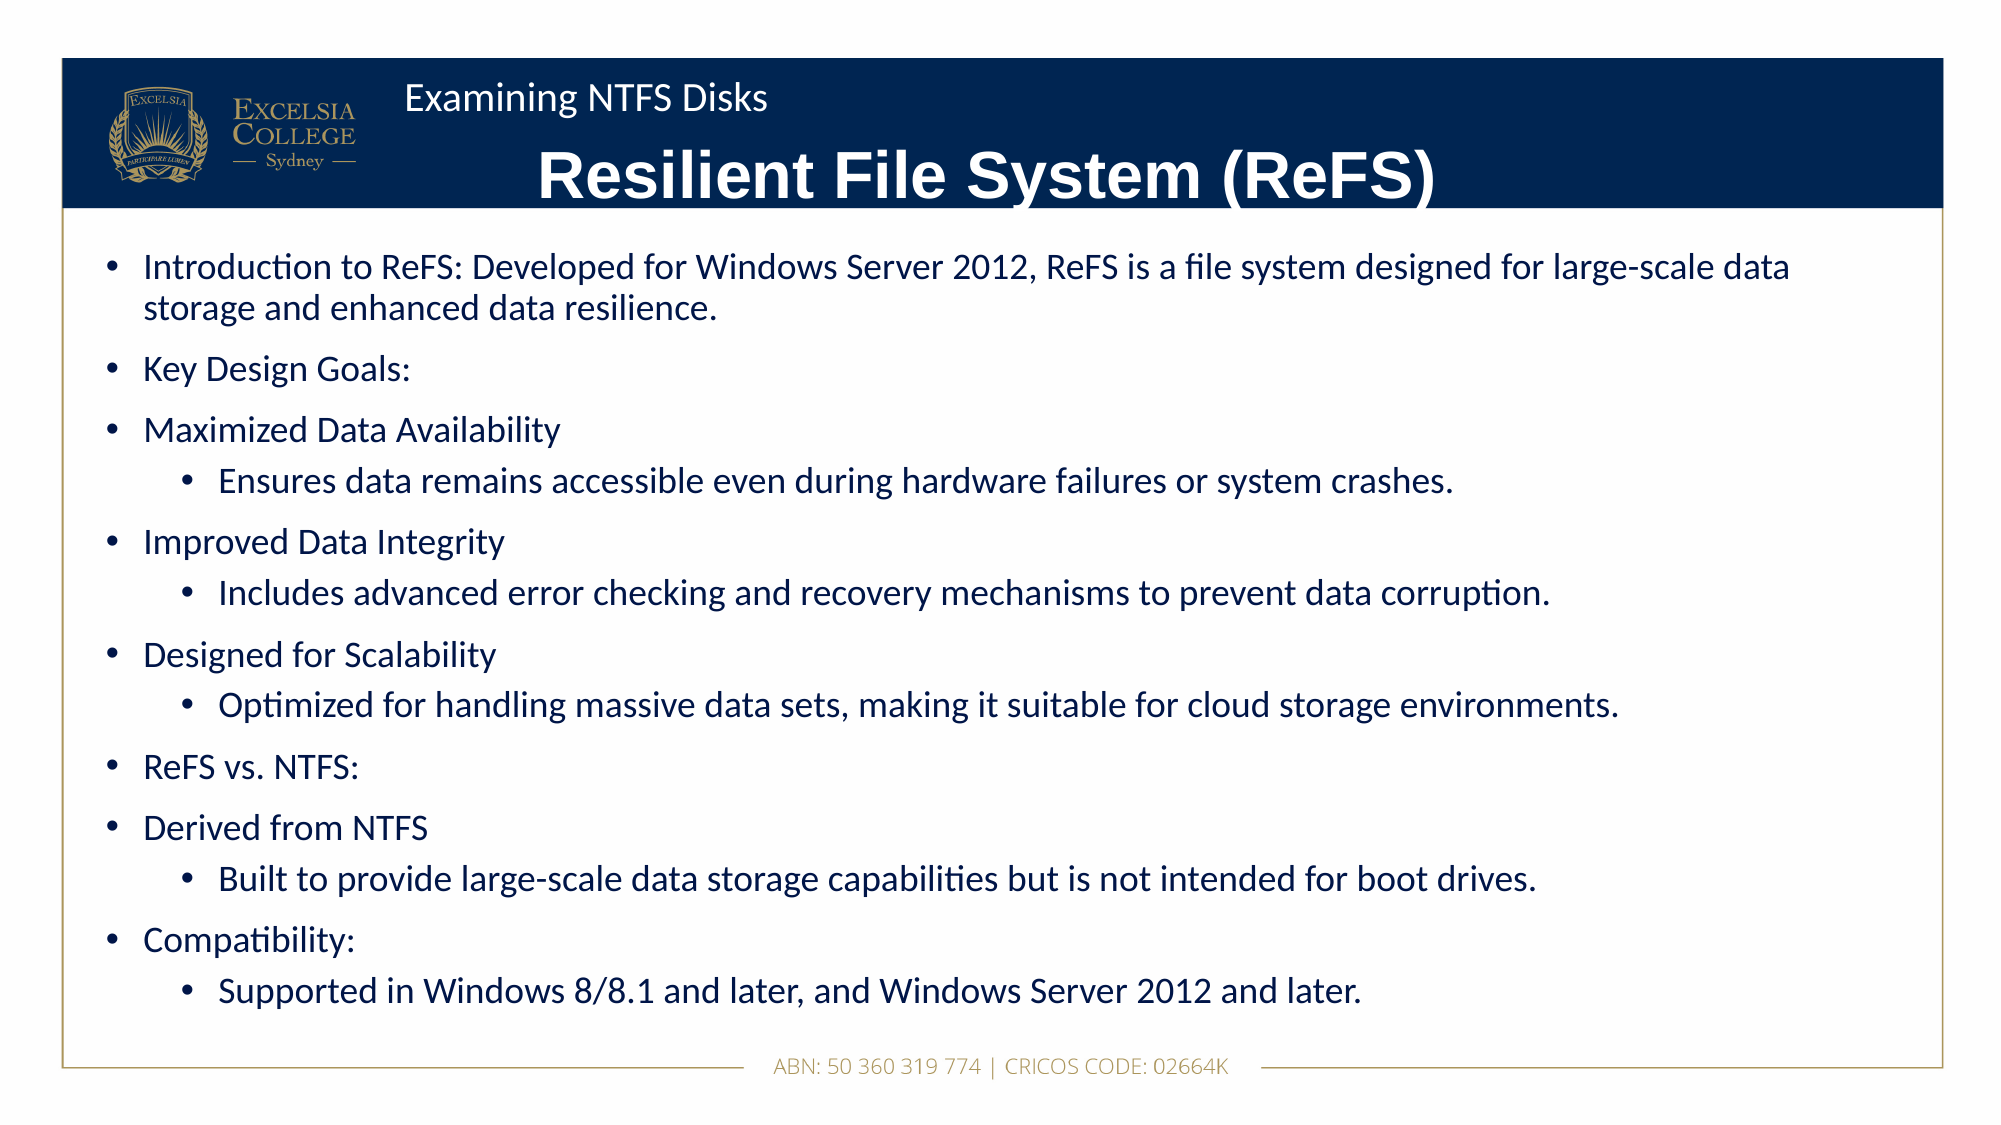

# Examining NTFS Disks
Resilient File System (ReFS)
Introduction to ReFS: Developed for Windows Server 2012, ReFS is a file system designed for large-scale data storage and enhanced data resilience.
Key Design Goals:
Maximized Data Availability
Ensures data remains accessible even during hardware failures or system crashes.
Improved Data Integrity
Includes advanced error checking and recovery mechanisms to prevent data corruption.
Designed for Scalability
Optimized for handling massive data sets, making it suitable for cloud storage environments.
ReFS vs. NTFS:
Derived from NTFS
Built to provide large-scale data storage capabilities but is not intended for boot drives.
Compatibility:
Supported in Windows 8/8.1 and later, and Windows Server 2012 and later.